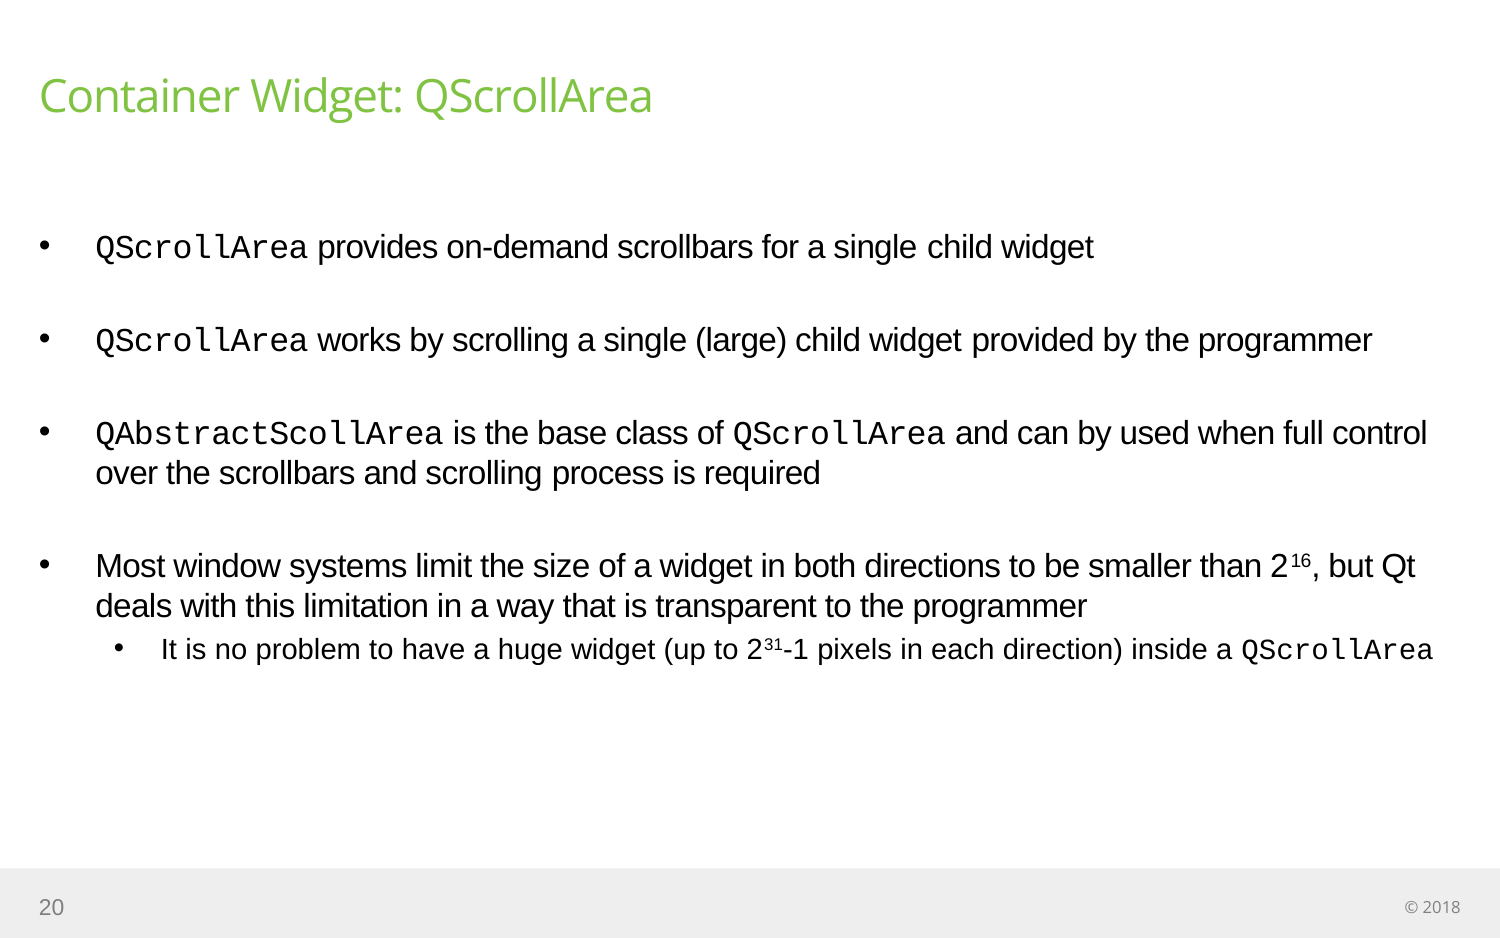

# Container Widget: QScrollArea
QScrollArea provides on-demand scrollbars for a single child widget

QScrollArea works by scrolling a single (large) child widget provided by the programmer

QAbstractScollArea is the base class of QScrollArea and can by used when full control over the scrollbars and scrolling process is required

Most window systems limit the size of a widget in both directions to be smaller than 216, but Qt deals with this limitation in a way that is transparent to the programmer
It is no problem to have a huge widget (up to 231-1 pixels in each direction) inside a QScrollArea

20
© 2018